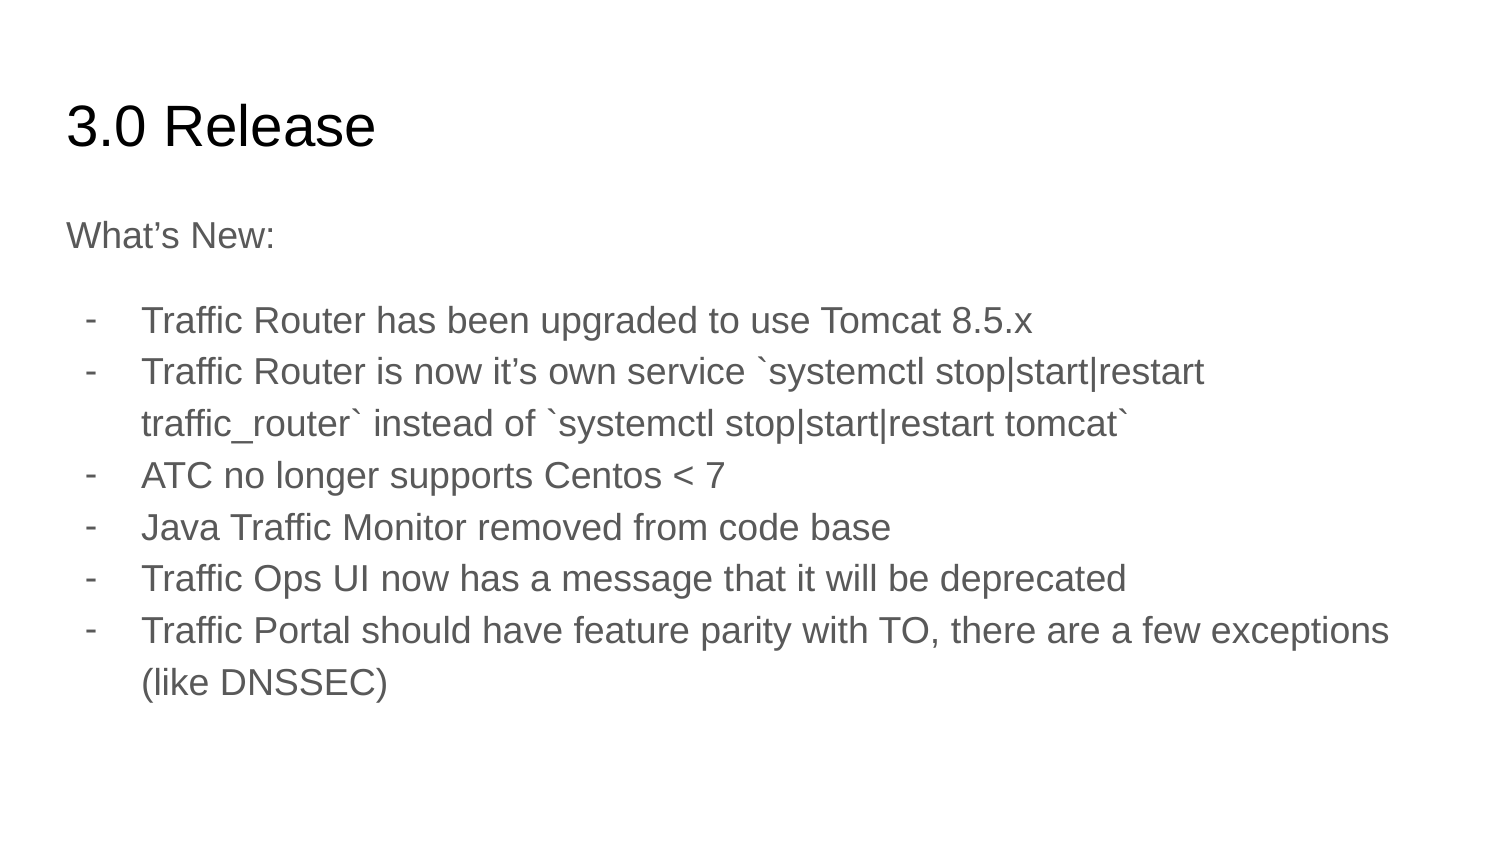

# 3.0 Release
What’s New:
Traffic Router has been upgraded to use Tomcat 8.5.x
Traffic Router is now it’s own service `systemctl stop|start|restart traffic_router` instead of `systemctl stop|start|restart tomcat`
ATC no longer supports Centos < 7
Java Traffic Monitor removed from code base
Traffic Ops UI now has a message that it will be deprecated
Traffic Portal should have feature parity with TO, there are a few exceptions (like DNSSEC)